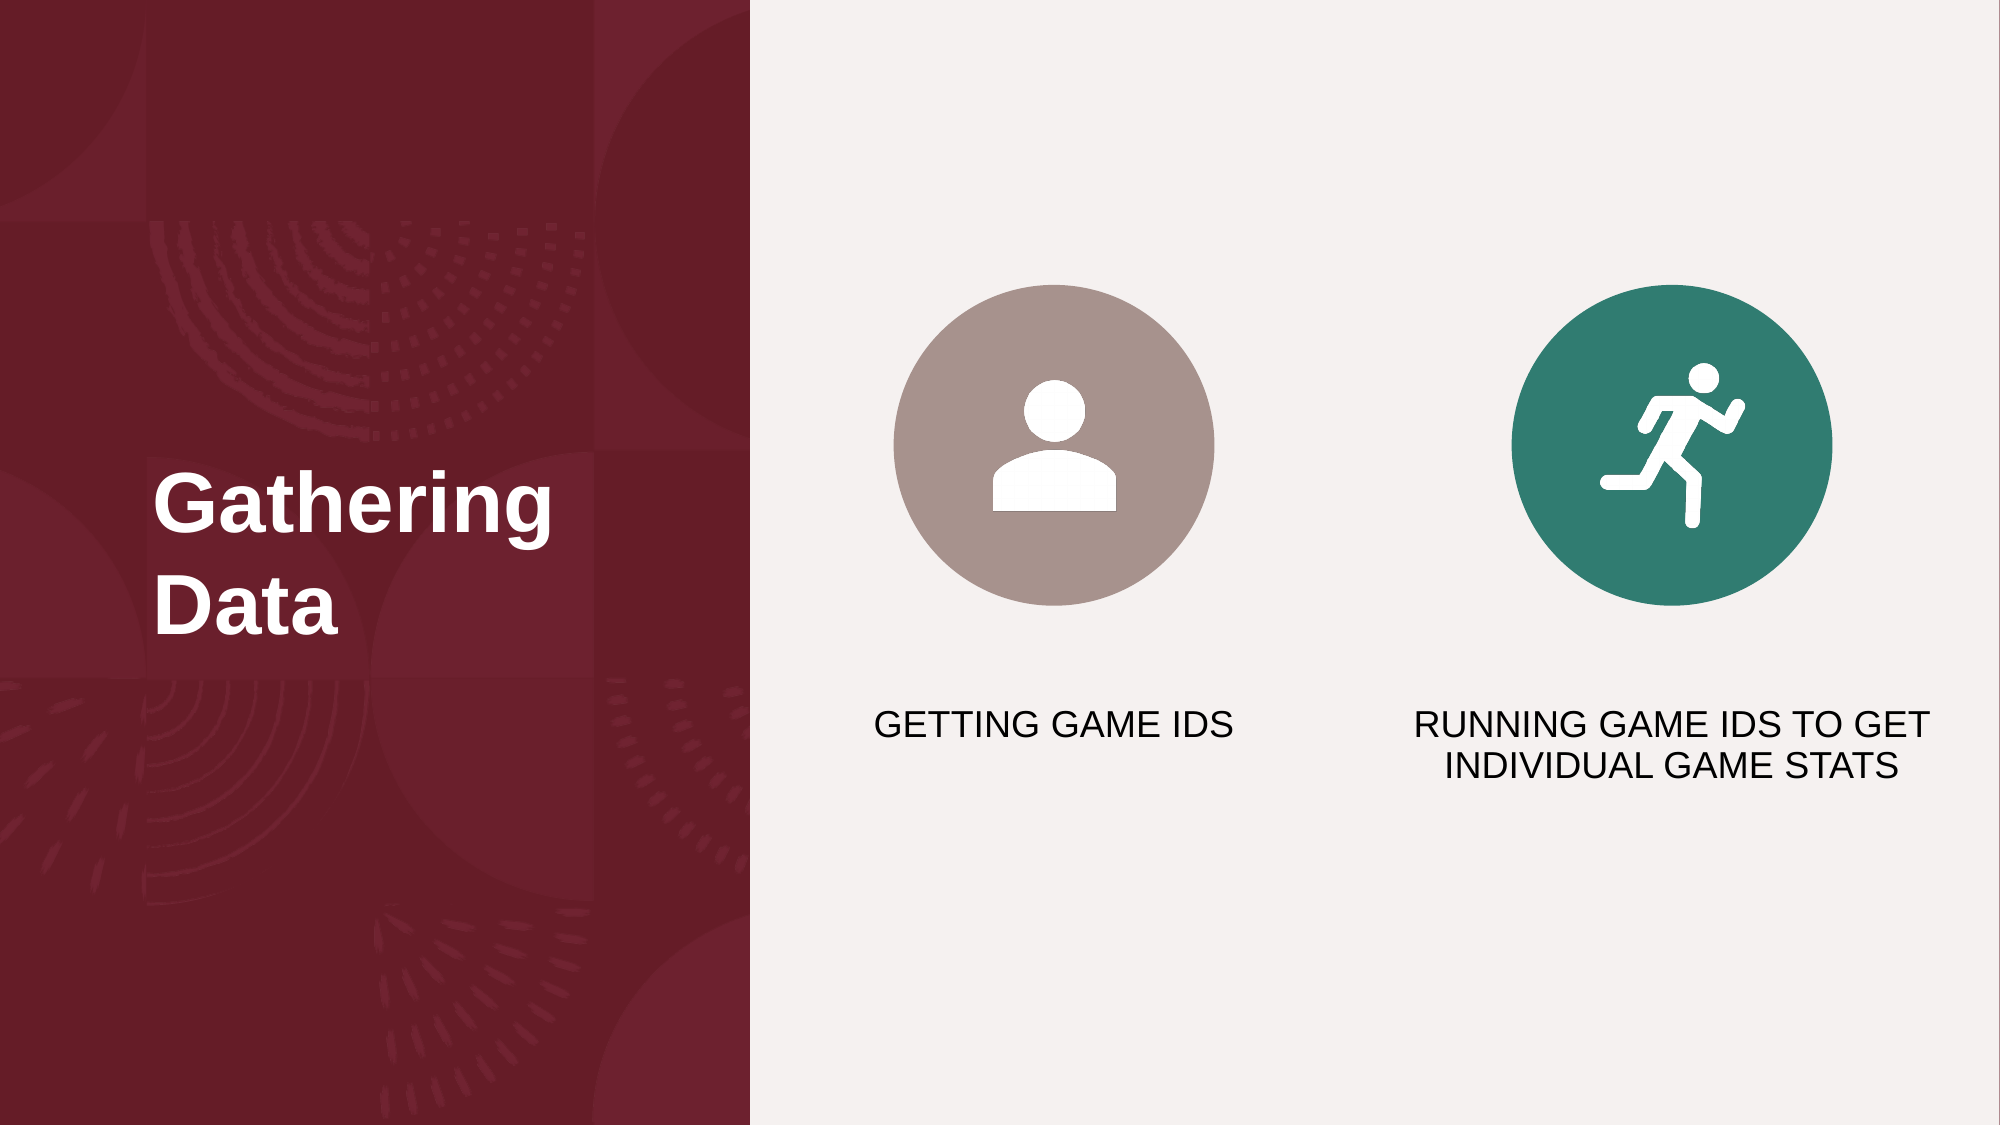

Getting Game IDs
Running Game IDs to Get Individual Game Stats
# Gathering Data